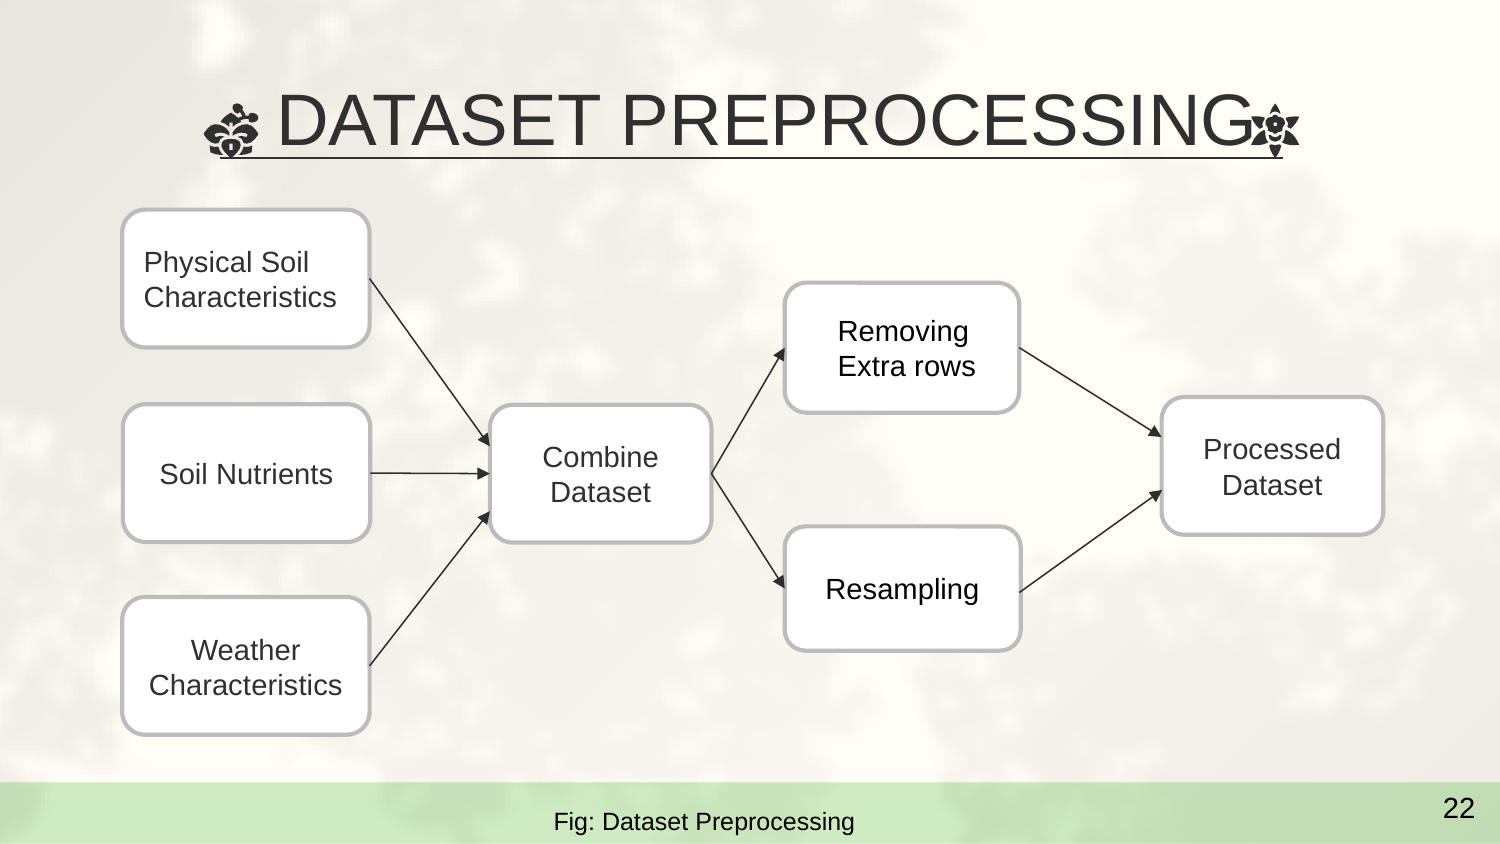

DATASET PREPROCESSING

Physical Soil
Characteristics

Removing Extra rows
Processed
Dataset
Soil Nutrients
Combine Dataset

Resampling
Weather Characteristics
22
Fig: Dataset Preprocessing